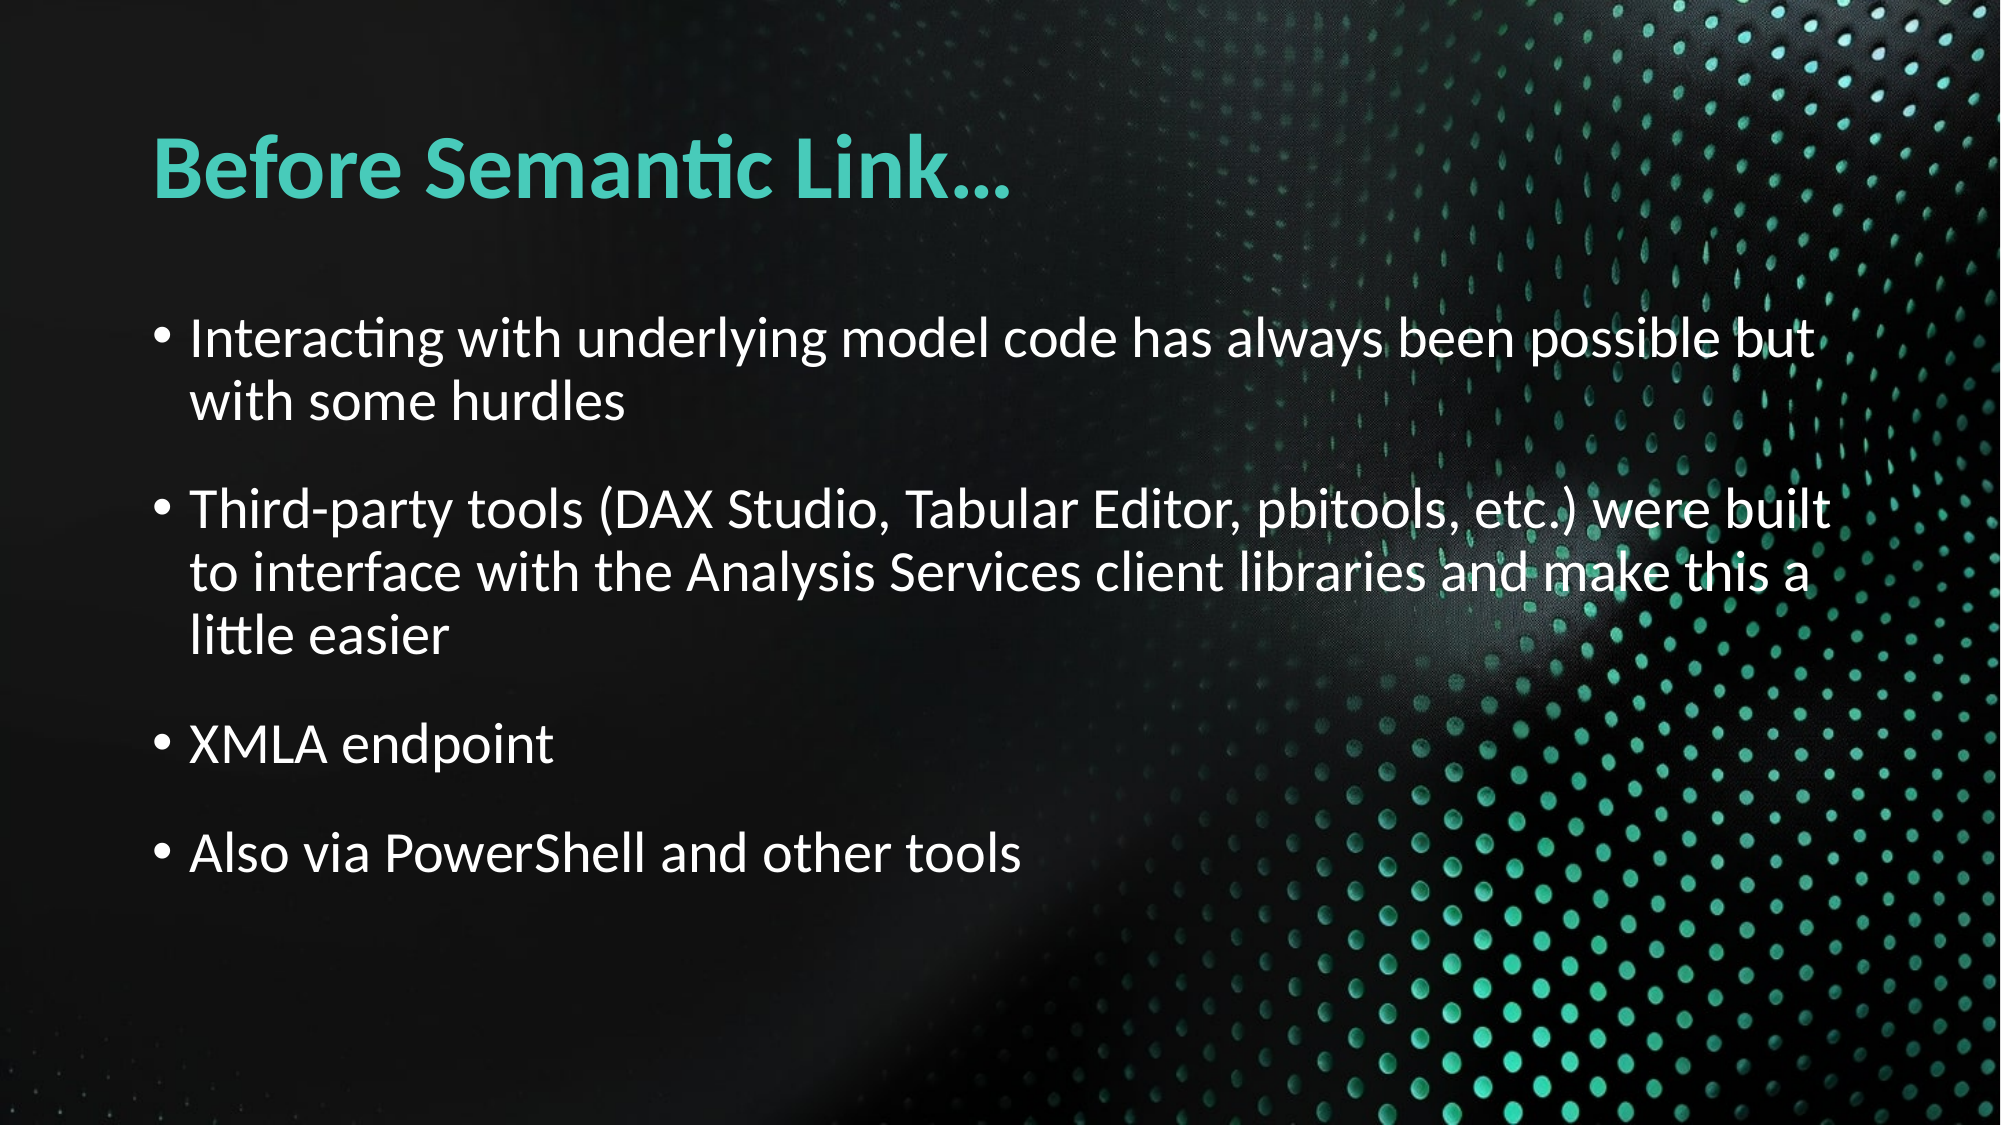

# Before Semantic Link…
Interacting with underlying model code has always been possible but with some hurdles
Third-party tools (DAX Studio, Tabular Editor, pbitools, etc.) were built to interface with the Analysis Services client libraries and make this a little easier
XMLA endpoint
Also via PowerShell and other tools